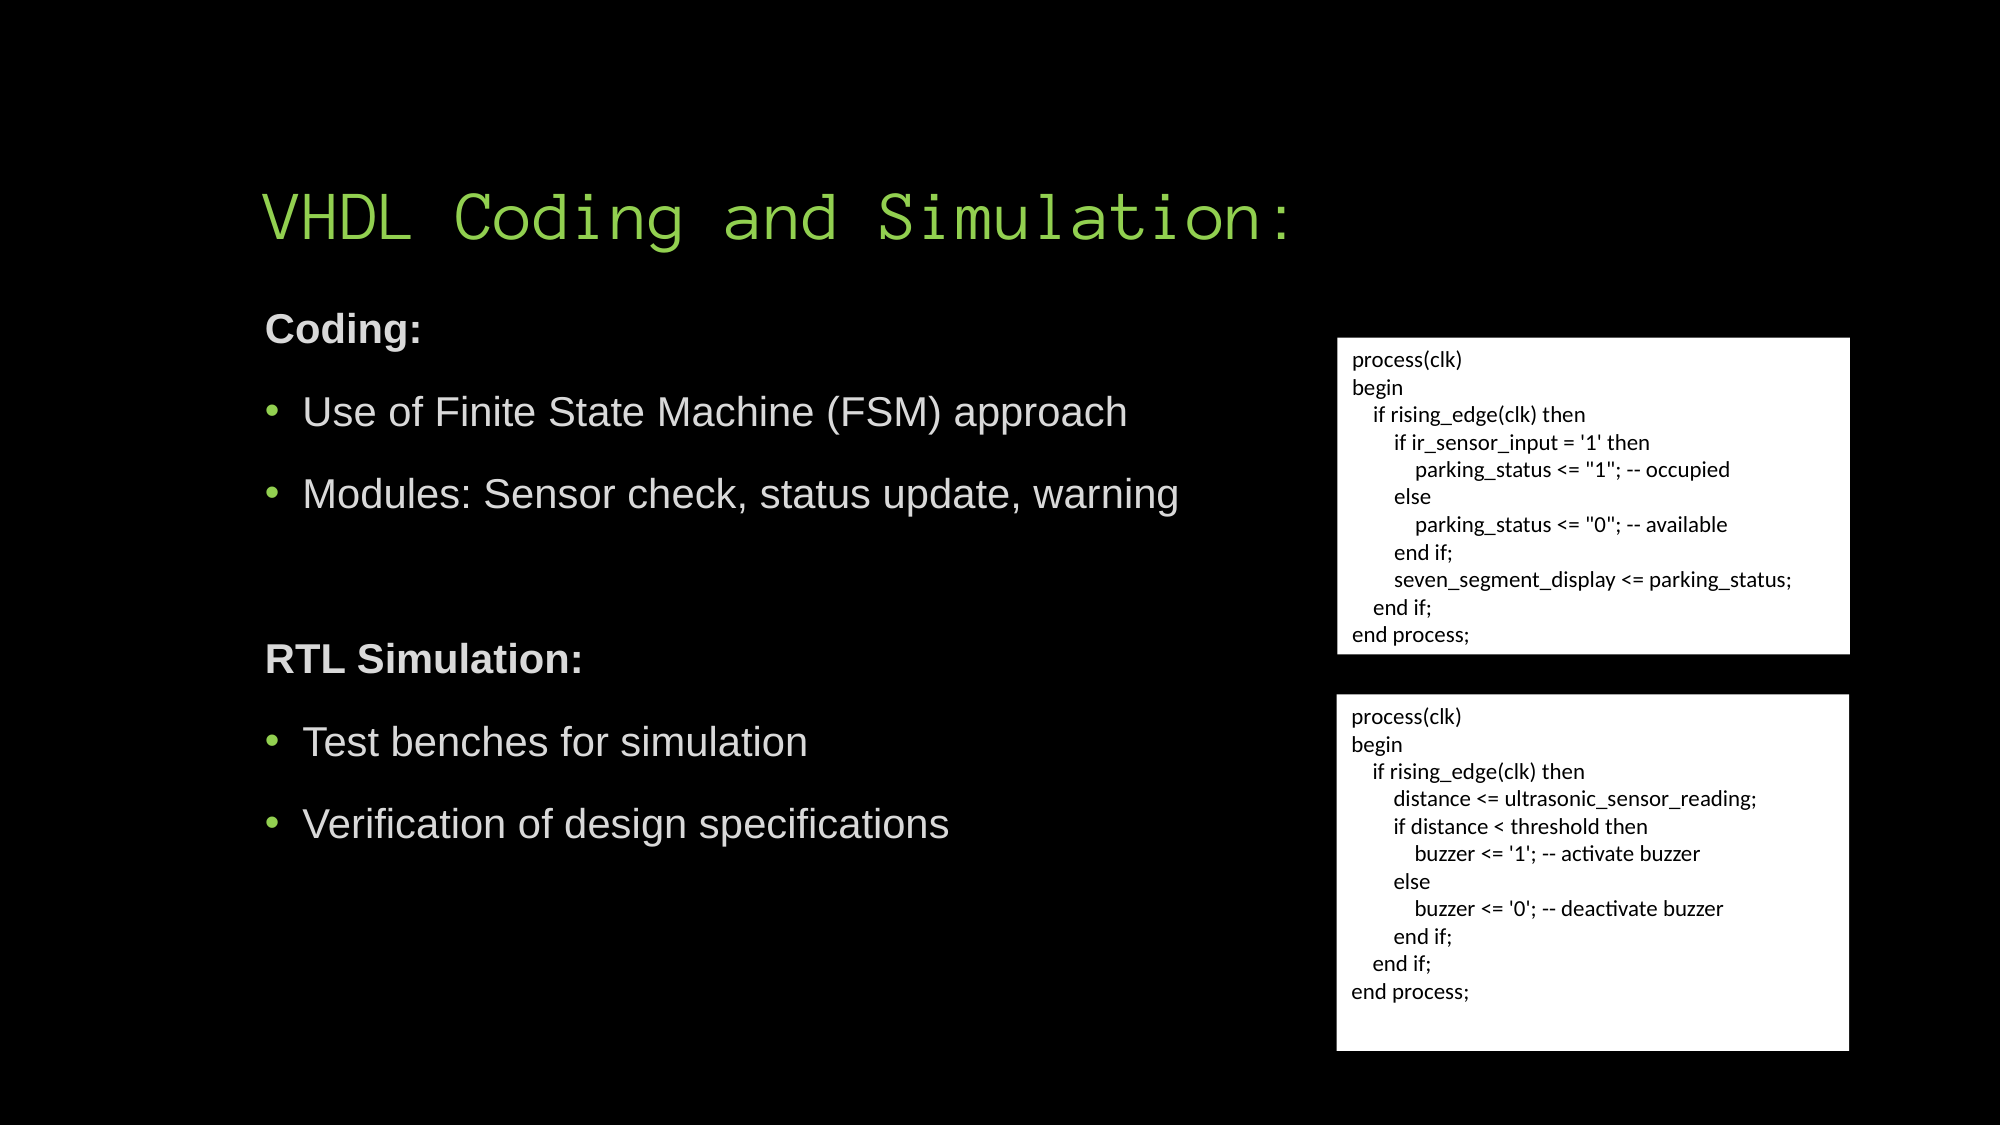

# VHDL Coding and Simulation:
Coding:
Use of Finite State Machine (FSM) approach
Modules: Sensor check, status update, warning

RTL Simulation:
Test benches for simulation
Verification of design specifications
process(clk)
begin
    if rising_edge(clk) then
        if ir_sensor_input = '1' then
            parking_status <= "1"; -- occupied
        else
            parking_status <= "0"; -- available
        end if;
        seven_segment_display <= parking_status;
    end if;
end process;
process(clk)
begin
    if rising_edge(clk) then
        distance <= ultrasonic_sensor_reading;
        if distance < threshold then
            buzzer <= '1'; -- activate buzzer
        else
            buzzer <= '0'; -- deactivate buzzer
        end if;
    end if;
end process;